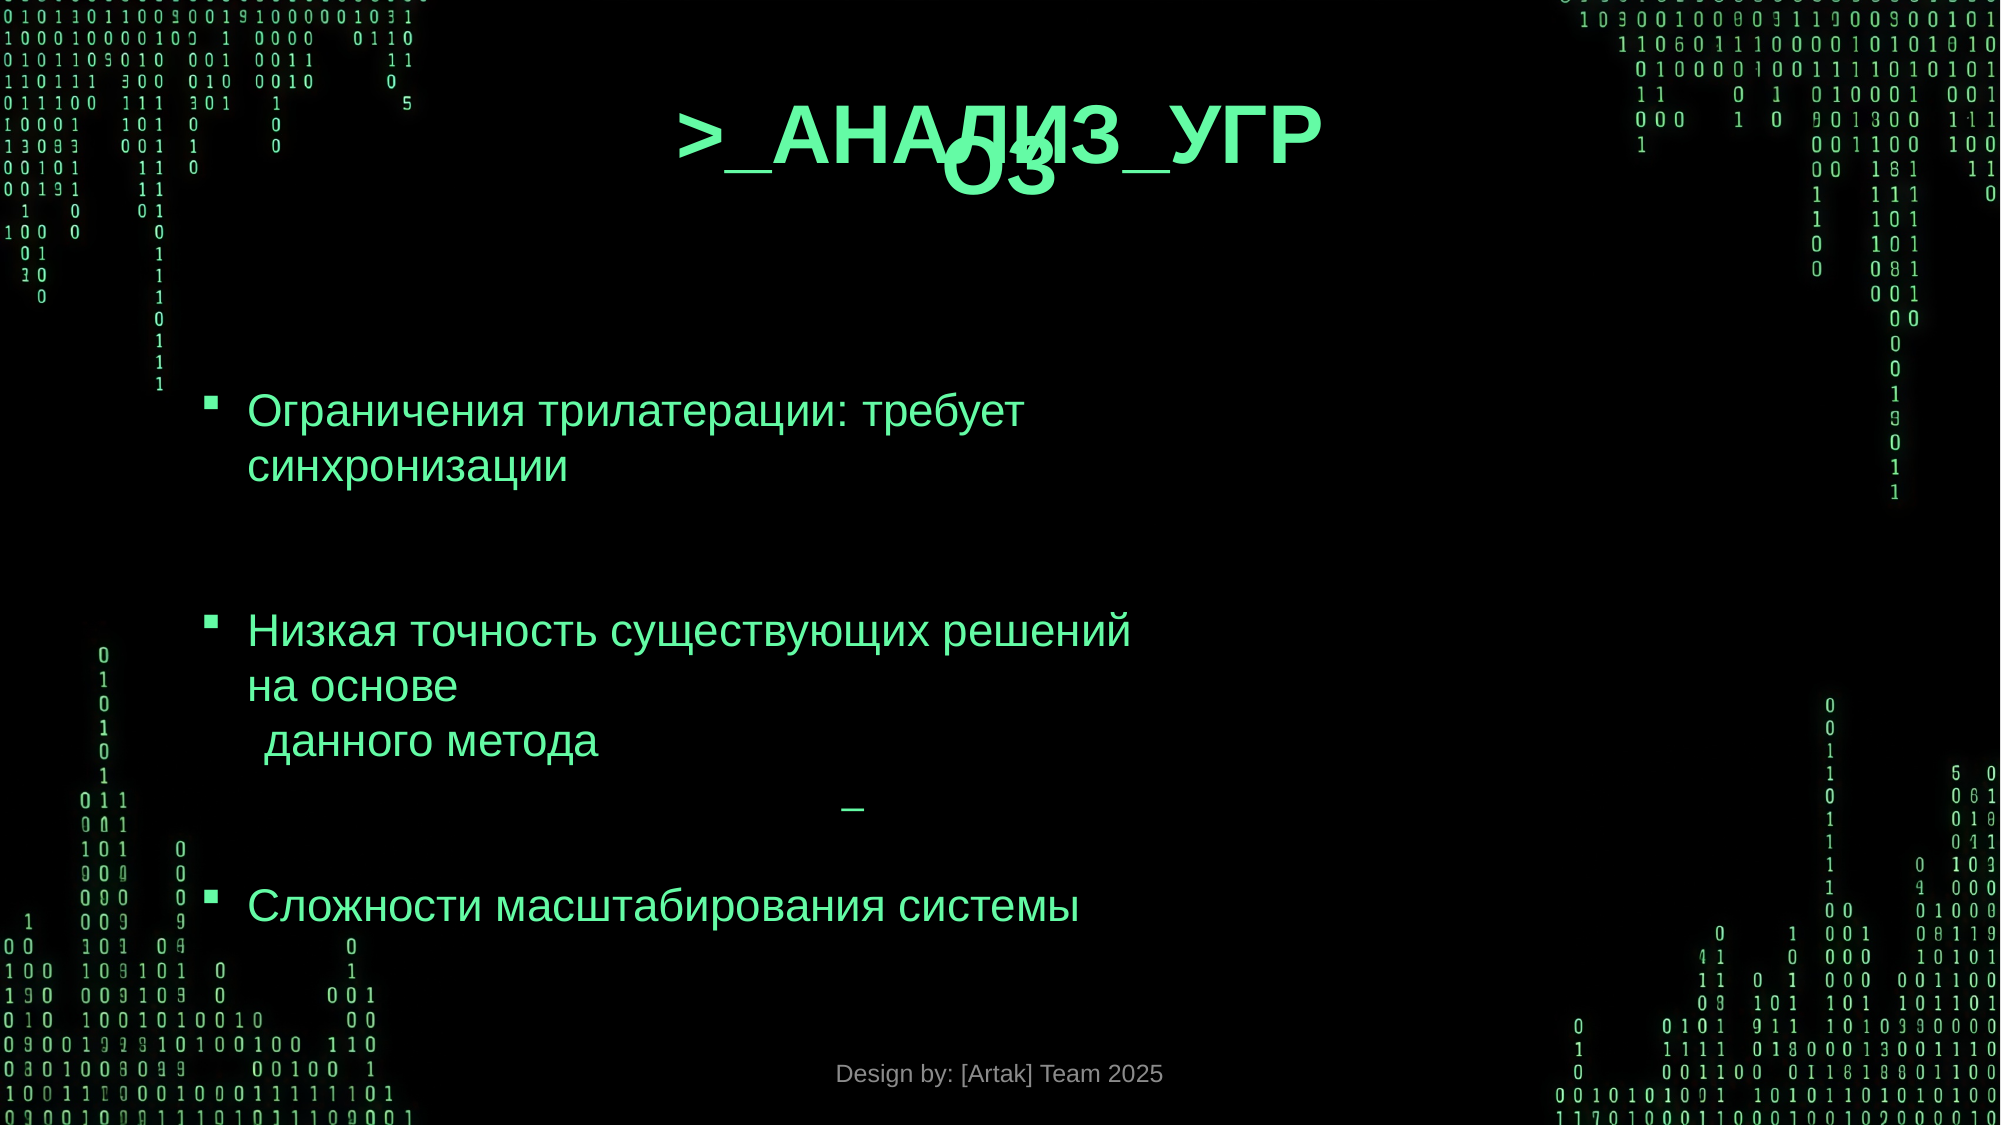

>_АНАЛИЗ_УГРОЗ
Ограничения трилатерации: требует синхронизации

Низкая точность существующих решений на основе
     данного метода

Сложности масштабирования системы

_
Design by: [Artak] Team 2025